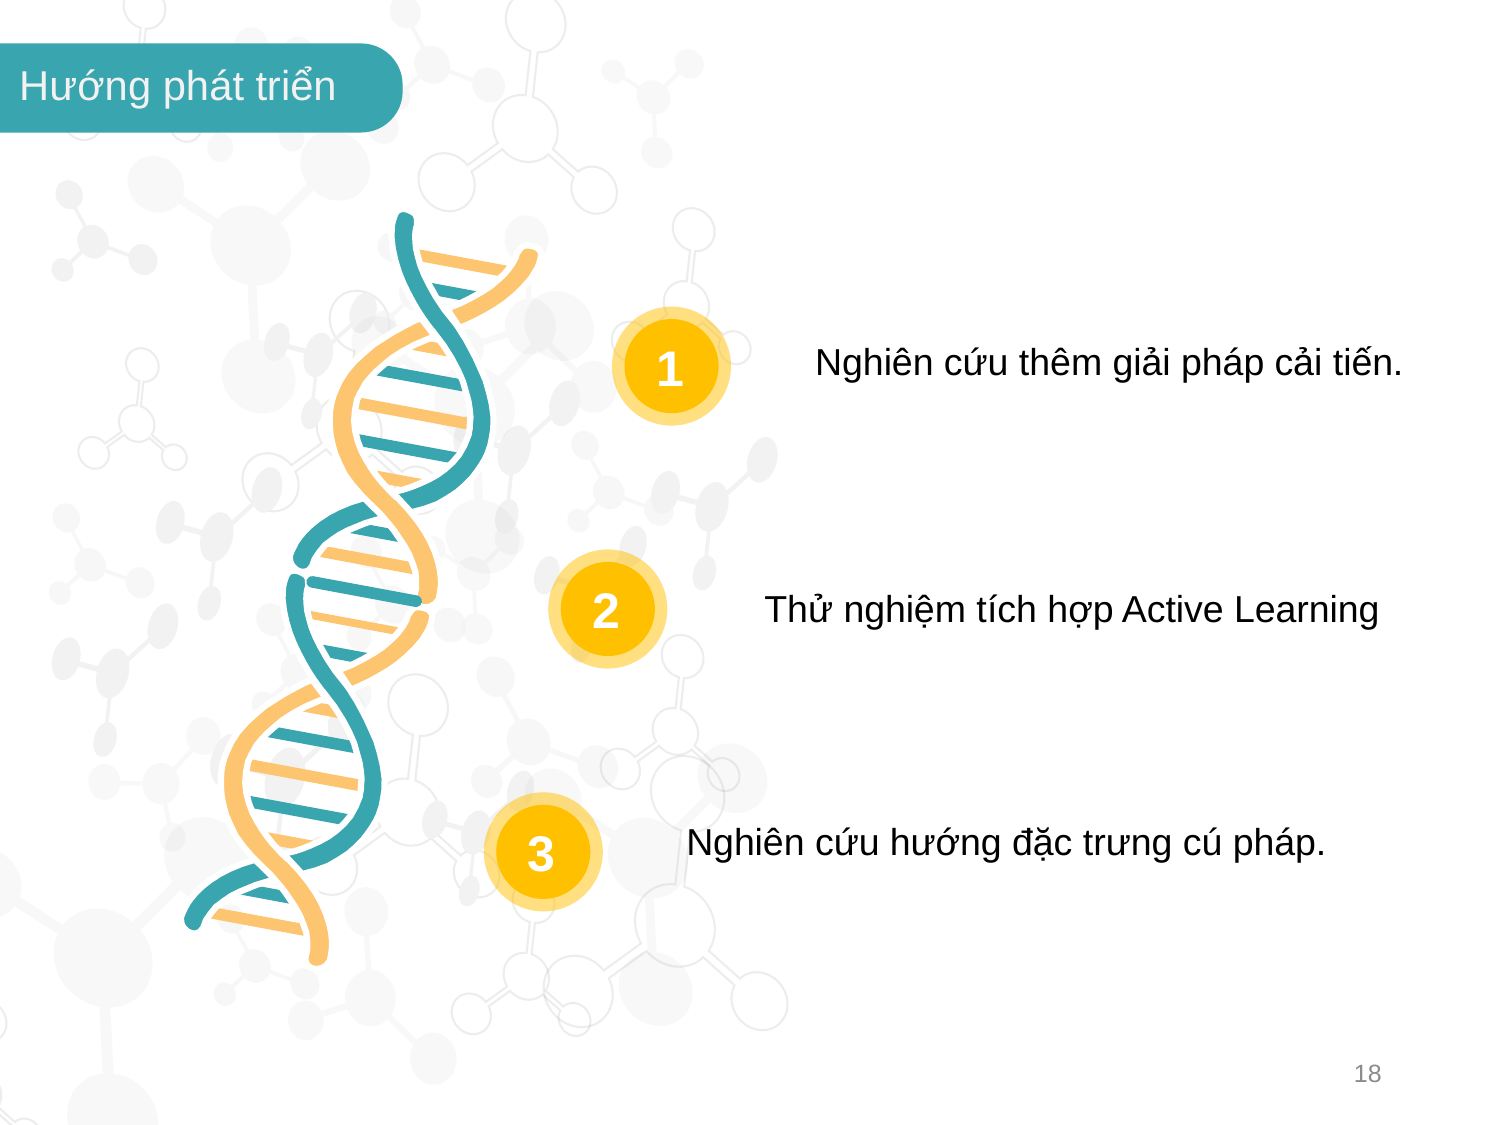

Hướng phát triển

1
Nghiên cứu thêm giải pháp cải tiến.

2
Thử nghiệm tích hợp Active Learning

3
Nghiên cứu hướng đặc trưng cú pháp.
18